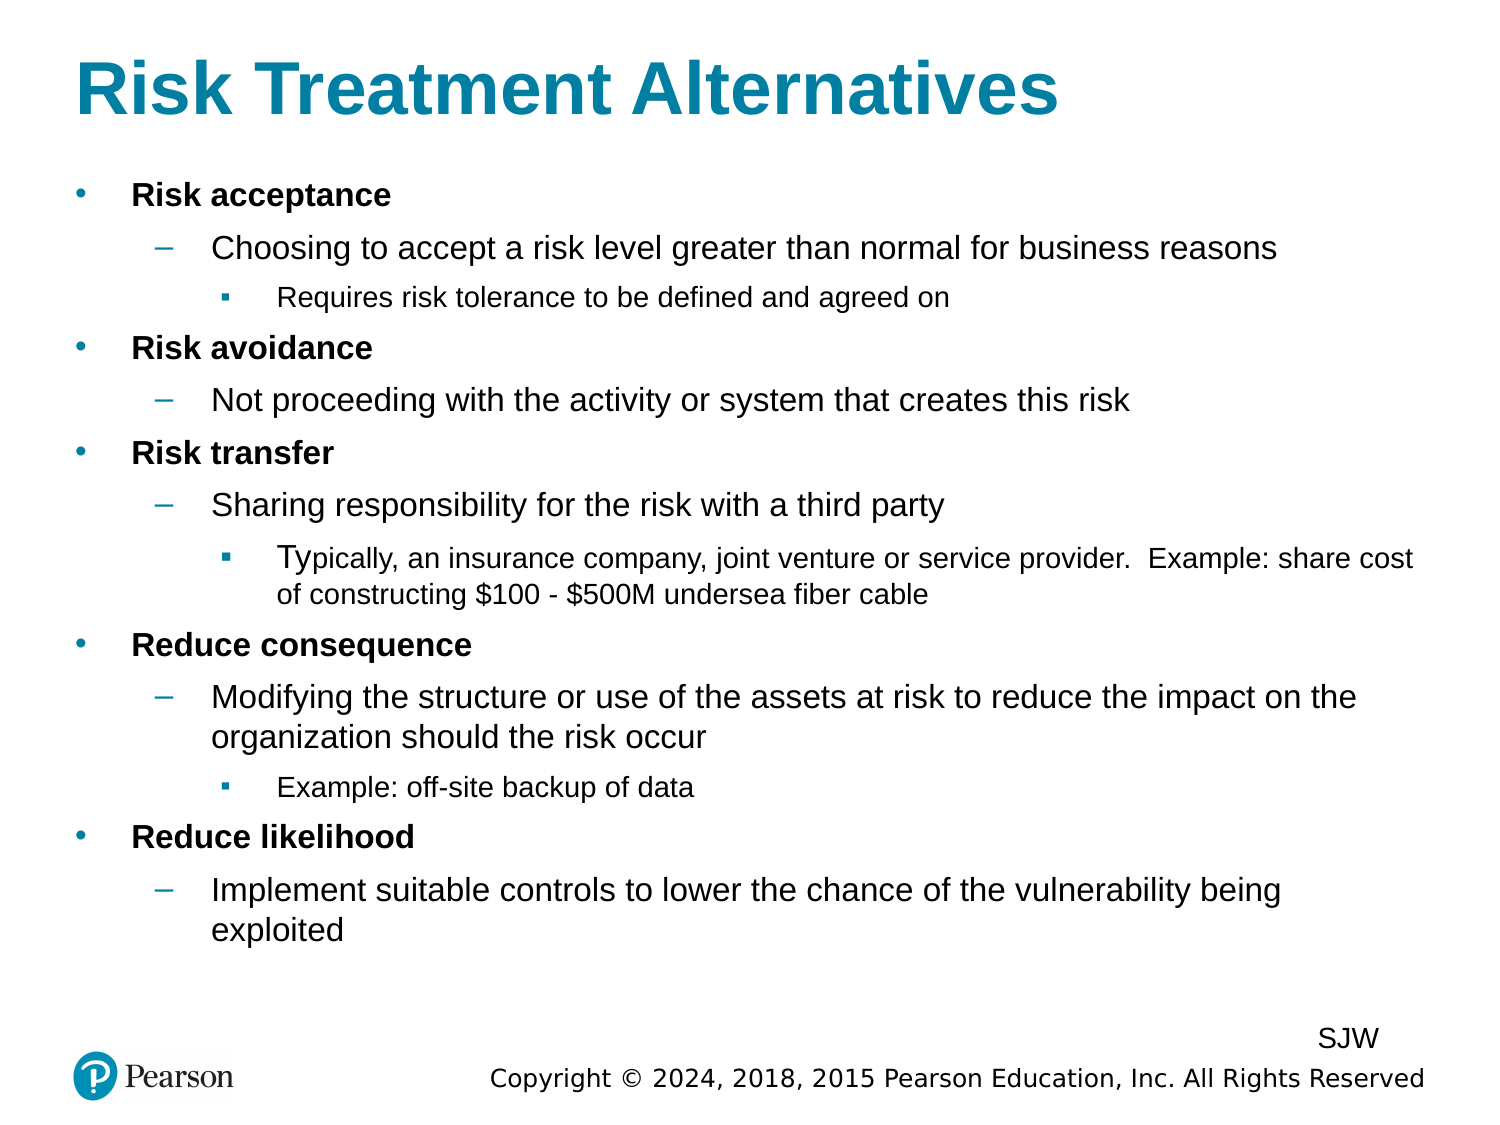

# Risk Treatment Alternatives
Risk acceptance
Choosing to accept a risk level greater than normal for business reasons
Requires risk tolerance to be defined and agreed on
Risk avoidance
Not proceeding with the activity or system that creates this risk
Risk transfer
Sharing responsibility for the risk with a third party
Typically, an insurance company, joint venture or service provider.  Example: share cost of constructing $100 - $500M undersea fiber cable
Reduce consequence
Modifying the structure or use of the assets at risk to reduce the impact on the organization should the risk occur
Example: off-site backup of data
Reduce likelihood
Implement suitable controls to lower the chance of the vulnerability being exploited
SJW